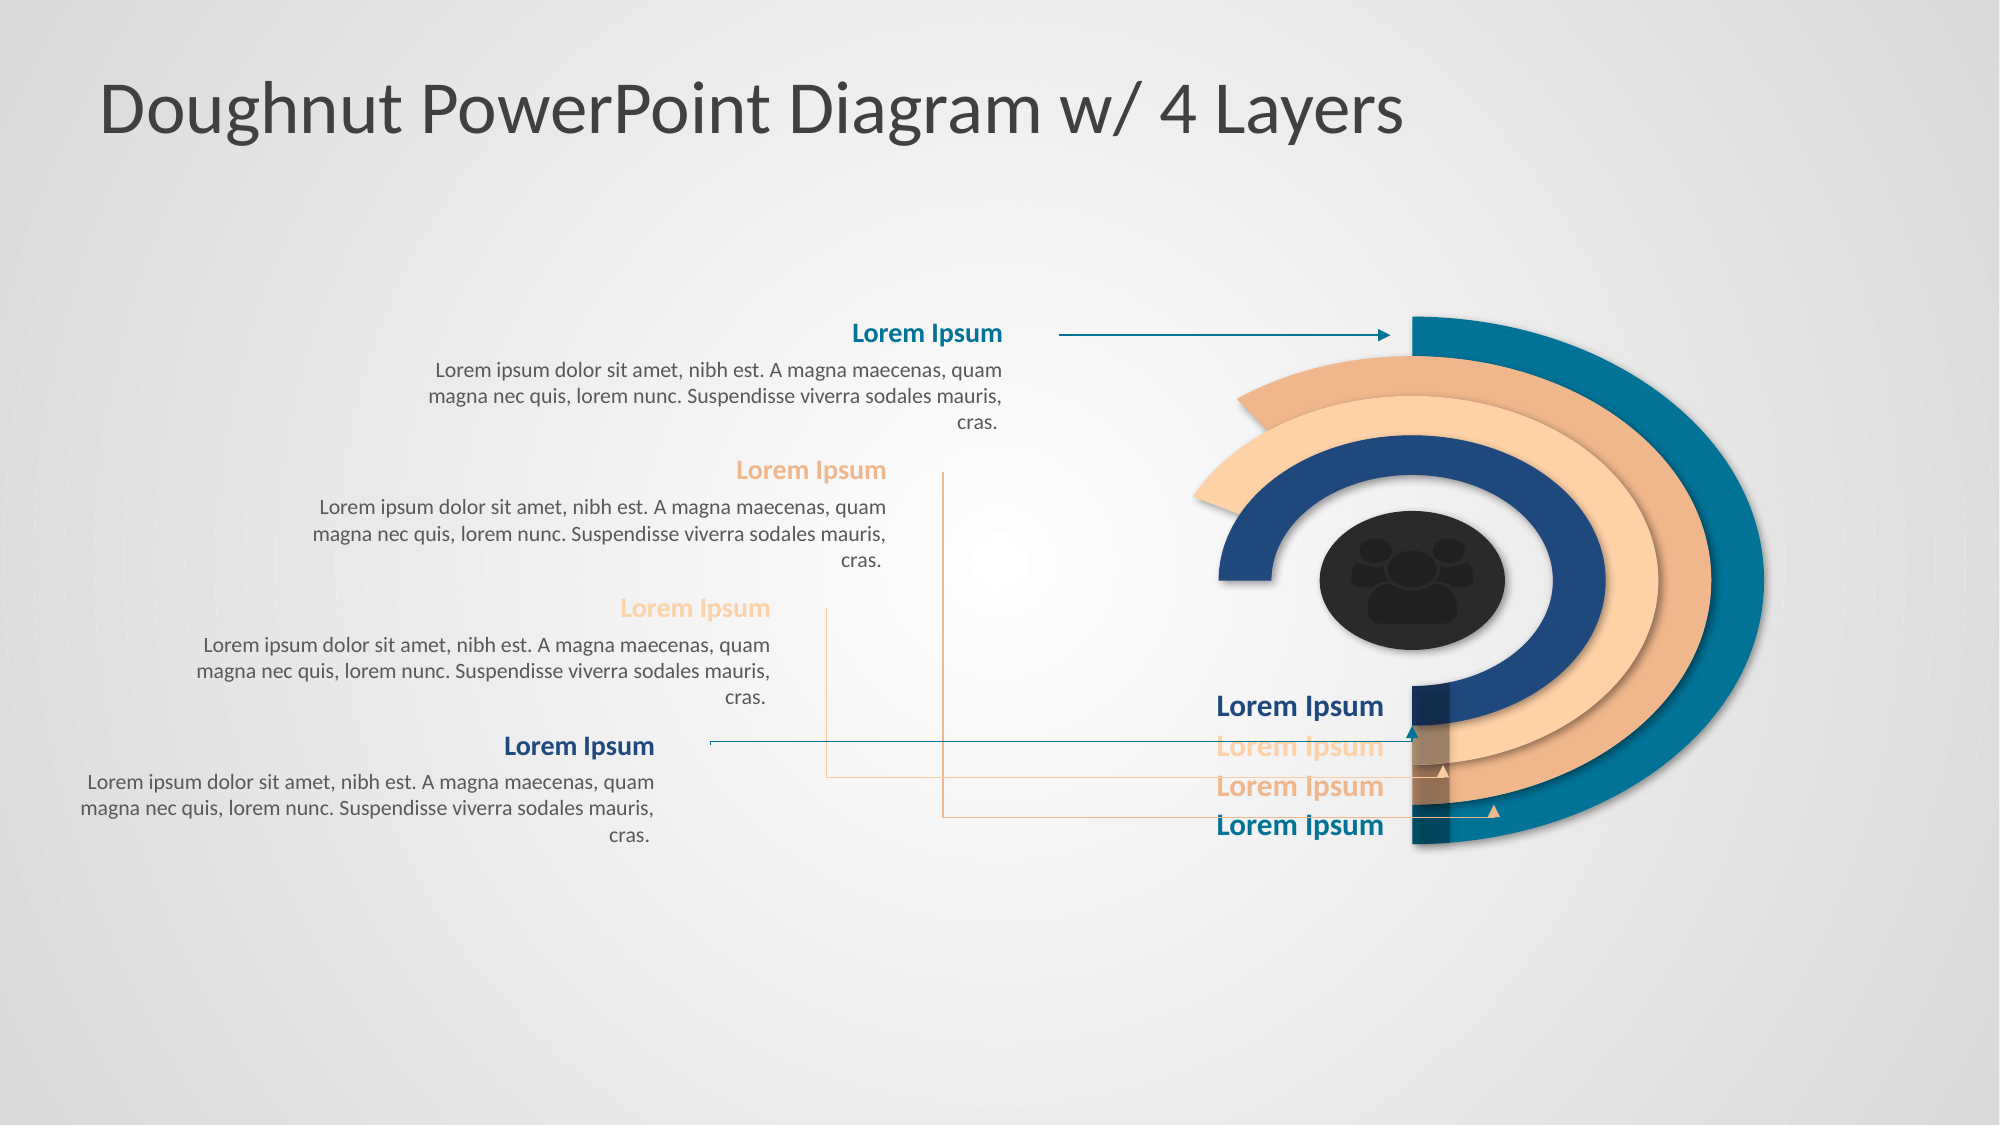

# Doughnut PowerPoint Diagram w/ 4 Layers
Lorem Ipsum
Lorem ipsum dolor sit amet, nibh est. A magna maecenas, quam magna nec quis, lorem nunc. Suspendisse viverra sodales mauris, cras.

Lorem Ipsum
Lorem ipsum dolor sit amet, nibh est. A magna maecenas, quam magna nec quis, lorem nunc. Suspendisse viverra sodales mauris, cras.
Lorem Ipsum
Lorem ipsum dolor sit amet, nibh est. A magna maecenas, quam magna nec quis, lorem nunc. Suspendisse viverra sodales mauris, cras.
Lorem Ipsum
Lorem Ipsum
Lorem Ipsum
Lorem ipsum dolor sit amet, nibh est. A magna maecenas, quam magna nec quis, lorem nunc. Suspendisse viverra sodales mauris, cras.
Lorem Ipsum
Lorem Ipsum